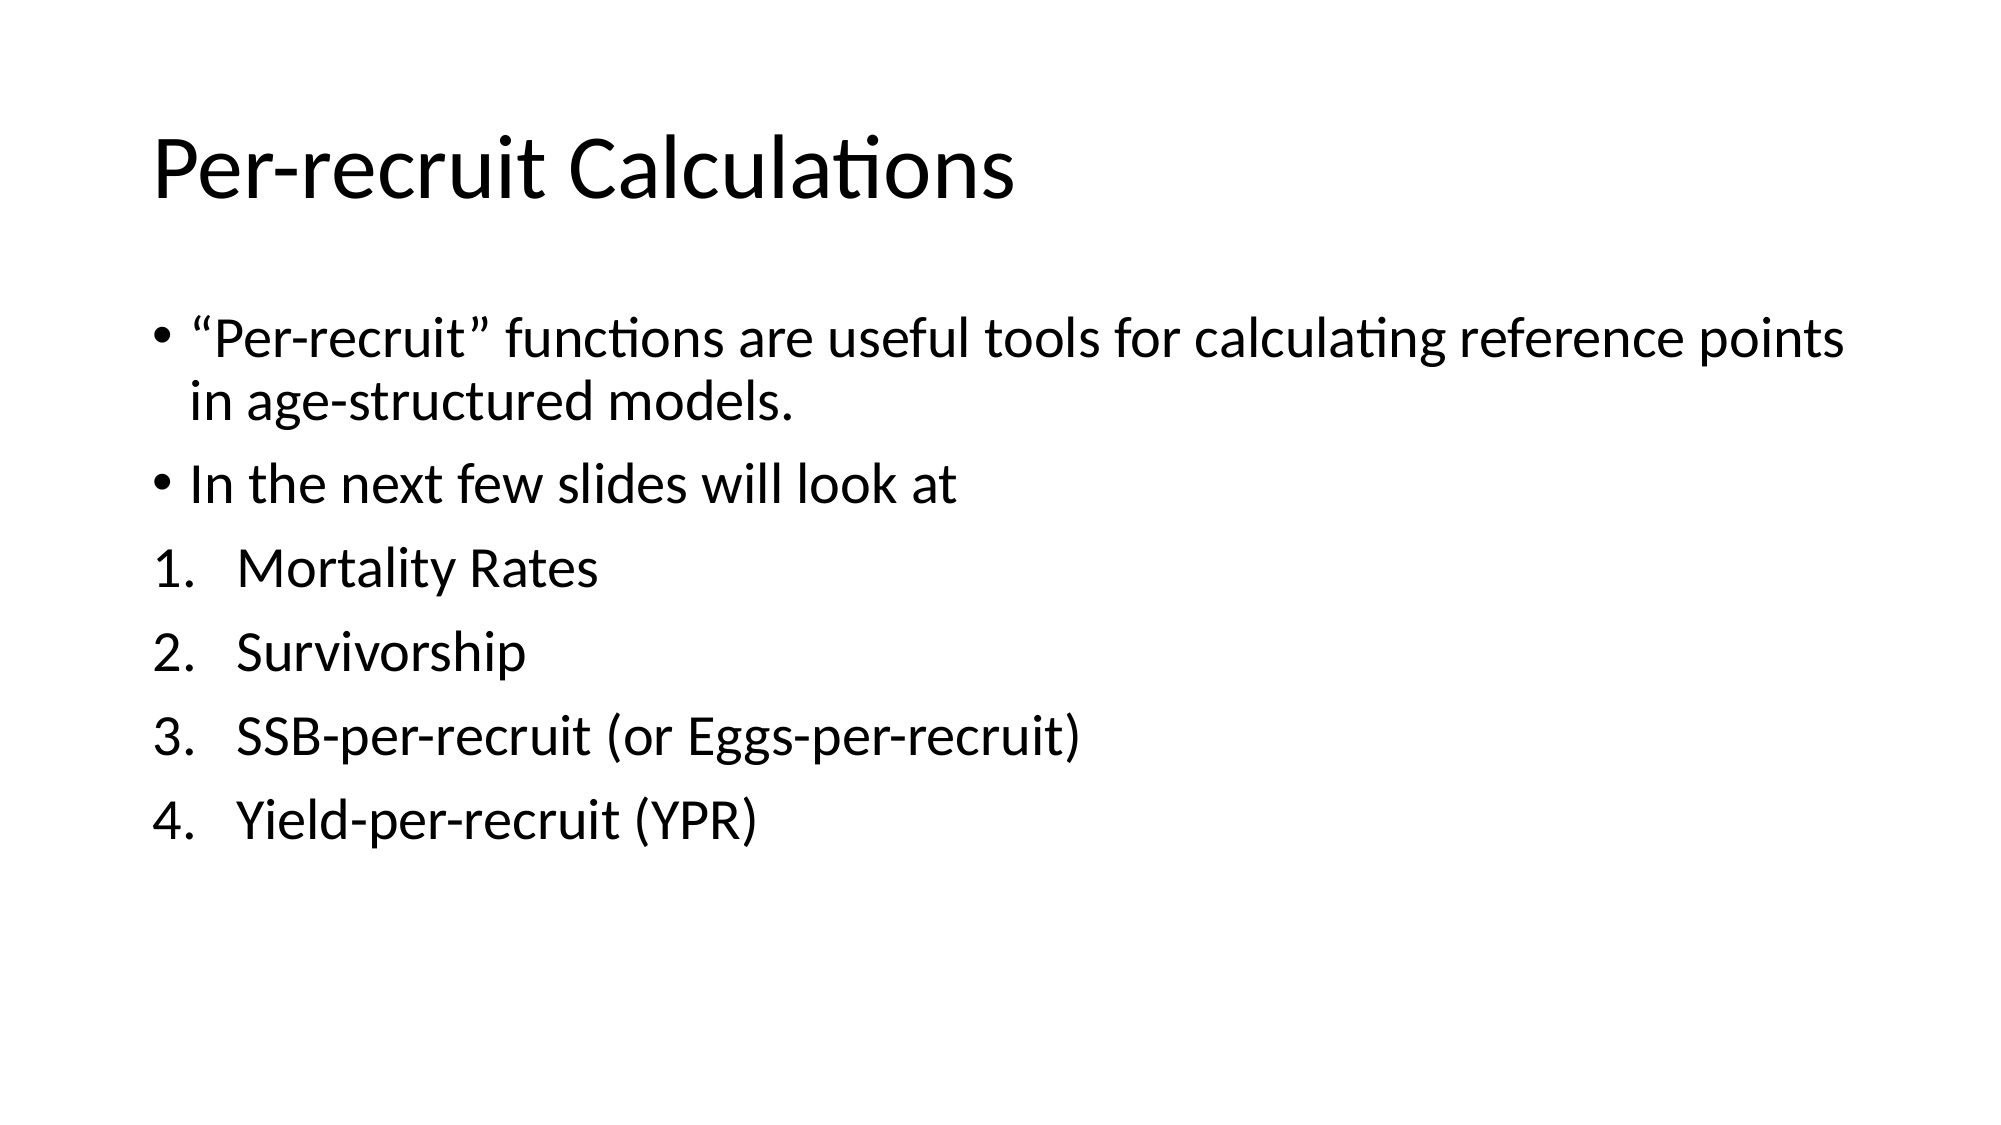

# Per-recruit Calculations
“Per-recruit” functions are useful tools for calculating reference points in age-structured models.
In the next few slides will look at
Mortality Rates
Survivorship
SSB-per-recruit (or Eggs-per-recruit)
Yield-per-recruit (YPR)